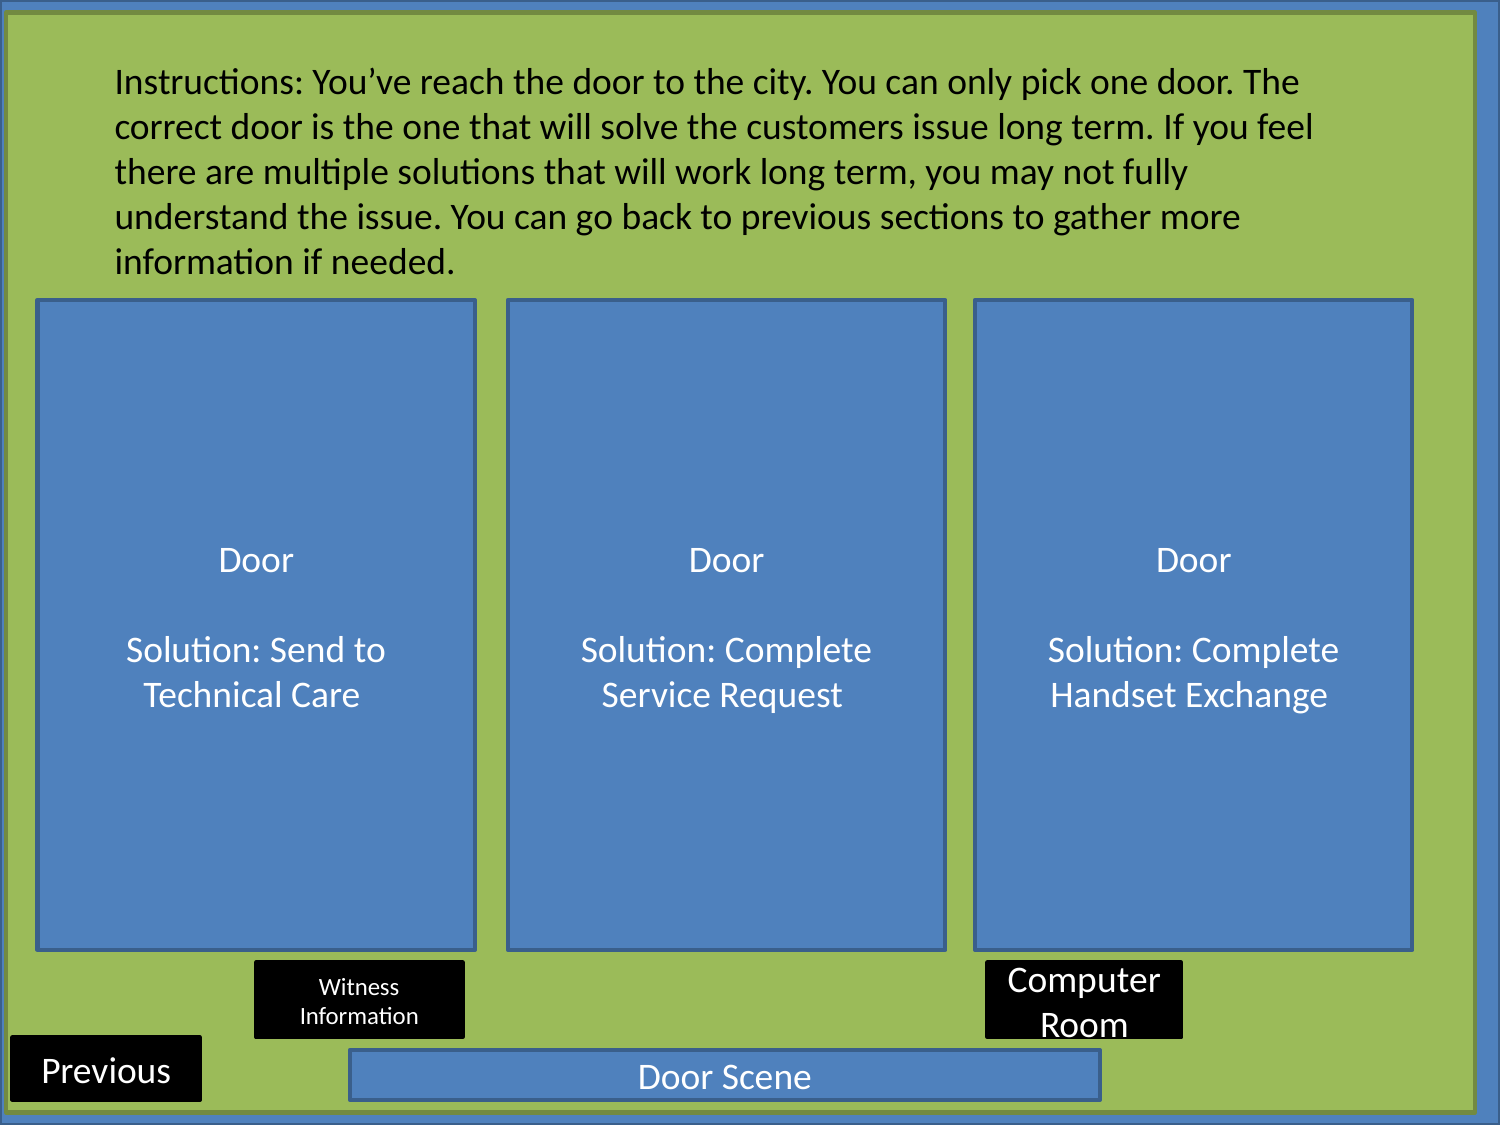

#
Instructions: You’ve reach the door to the city. You can only pick one door. The correct door is the one that will solve the customers issue long term. If you feel there are multiple solutions that will work long term, you may not fully understand the issue. You can go back to previous sections to gather more information if needed.

Door

Solution: Send to Technical Care
Door

Solution: Complete Service Request
Door

Solution: Complete Handset Exchange
Witness Information
Computer Room
Previous
Door Scene